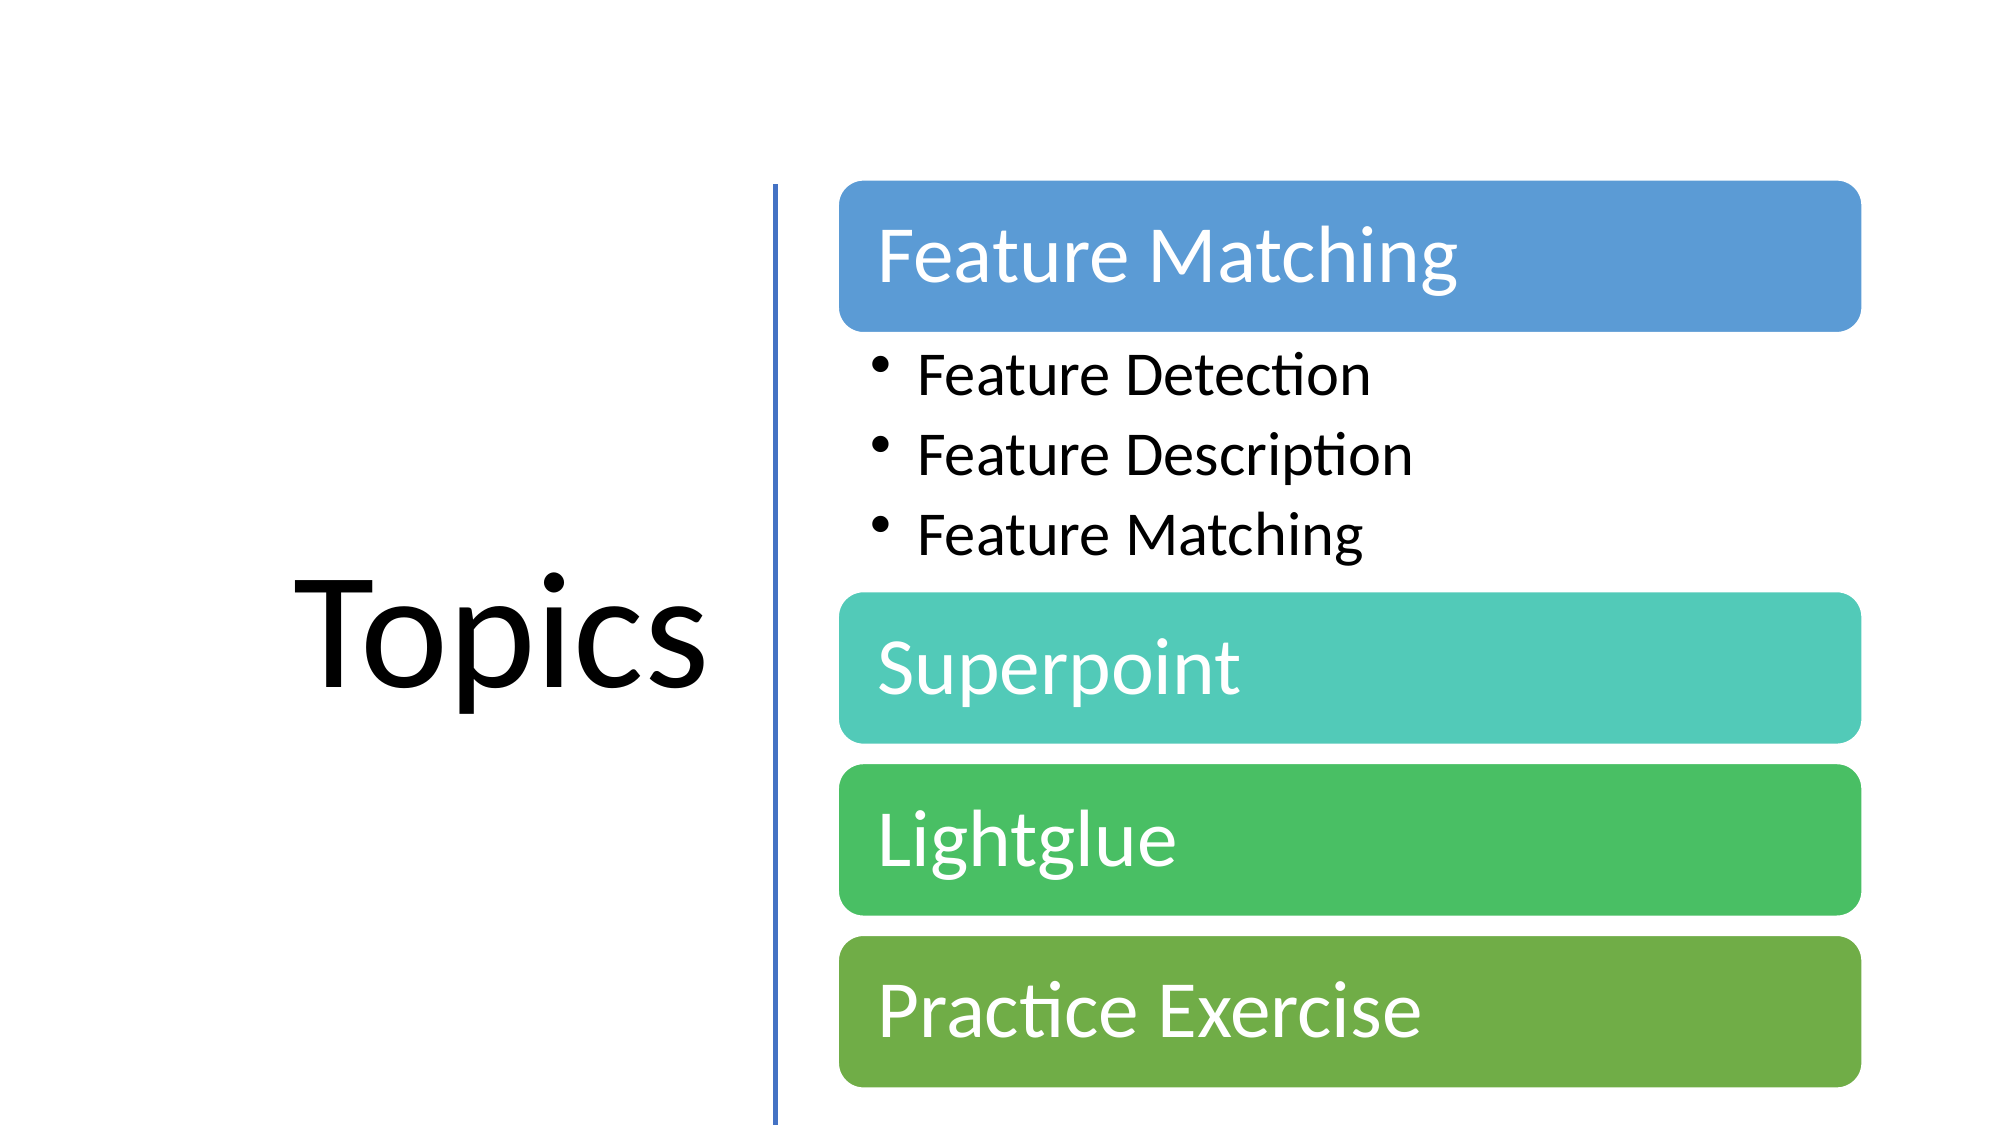

# Topics
Feature Matching
Feature Detection
Feature Description
Feature Matching
Superpoint
Lightglue
Practice Exercise